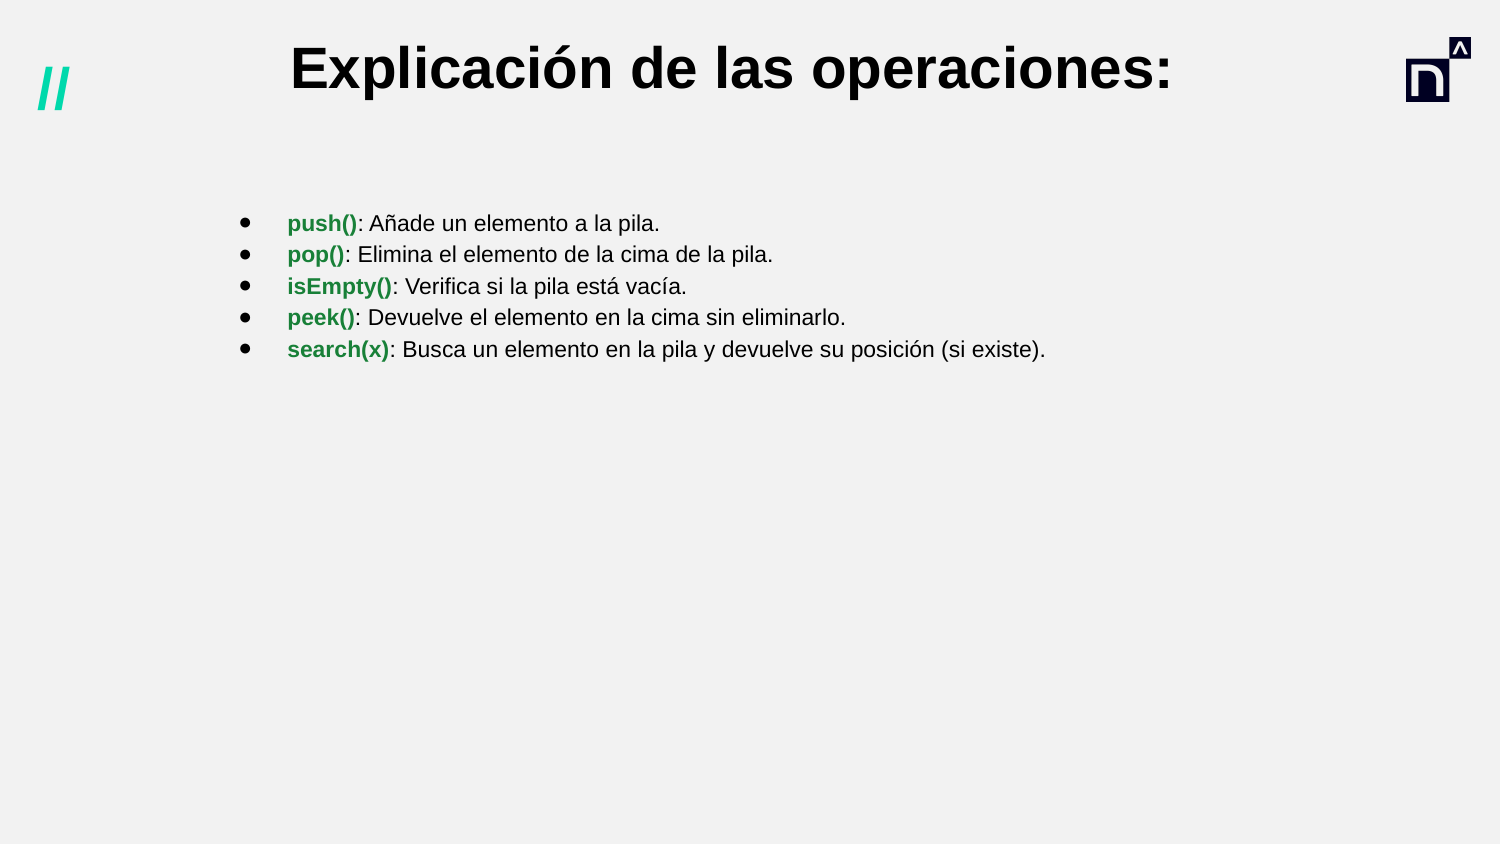

# Explicación de las operaciones:

push(): Añade un elemento a la pila.
pop(): Elimina el elemento de la cima de la pila.
isEmpty(): Verifica si la pila está vacía.
peek(): Devuelve el elemento en la cima sin eliminarlo.
search(x): Busca un elemento en la pila y devuelve su posición (si existe).